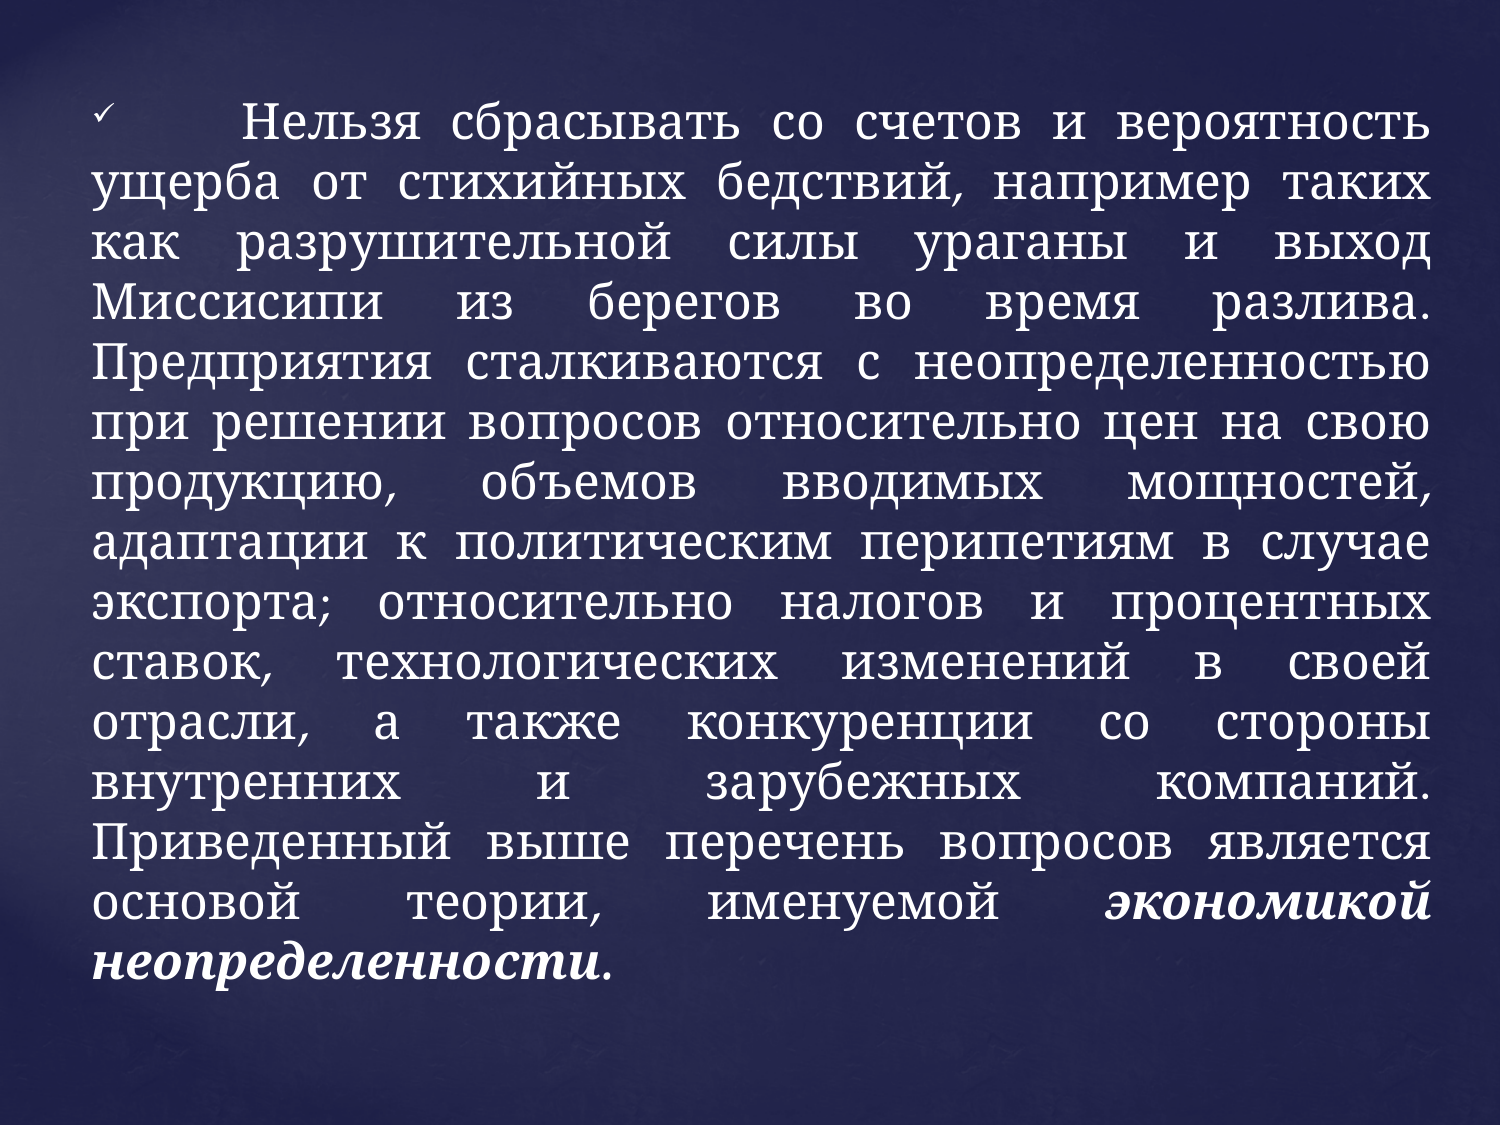

Нельзя сбрасывать со счетов и вероятность ущерба от стихийных бедствий, например таких как разрушительной силы ураганы и выход Миссисипи из берегов во время разлива. Предприятия сталкиваются с неопределенностью при решении вопросов относительно цен на свою продукцию, объемов вводимых мощностей, адаптации к политическим перипетиям в случае экспорта; относительно налогов и процентных ставок, технологических изменений в своей отрасли, а также конкуренции со стороны внутренних и зарубежных компаний. Приведенный выше перечень вопросов является основой теории, именуемой экономикой неопределенности.